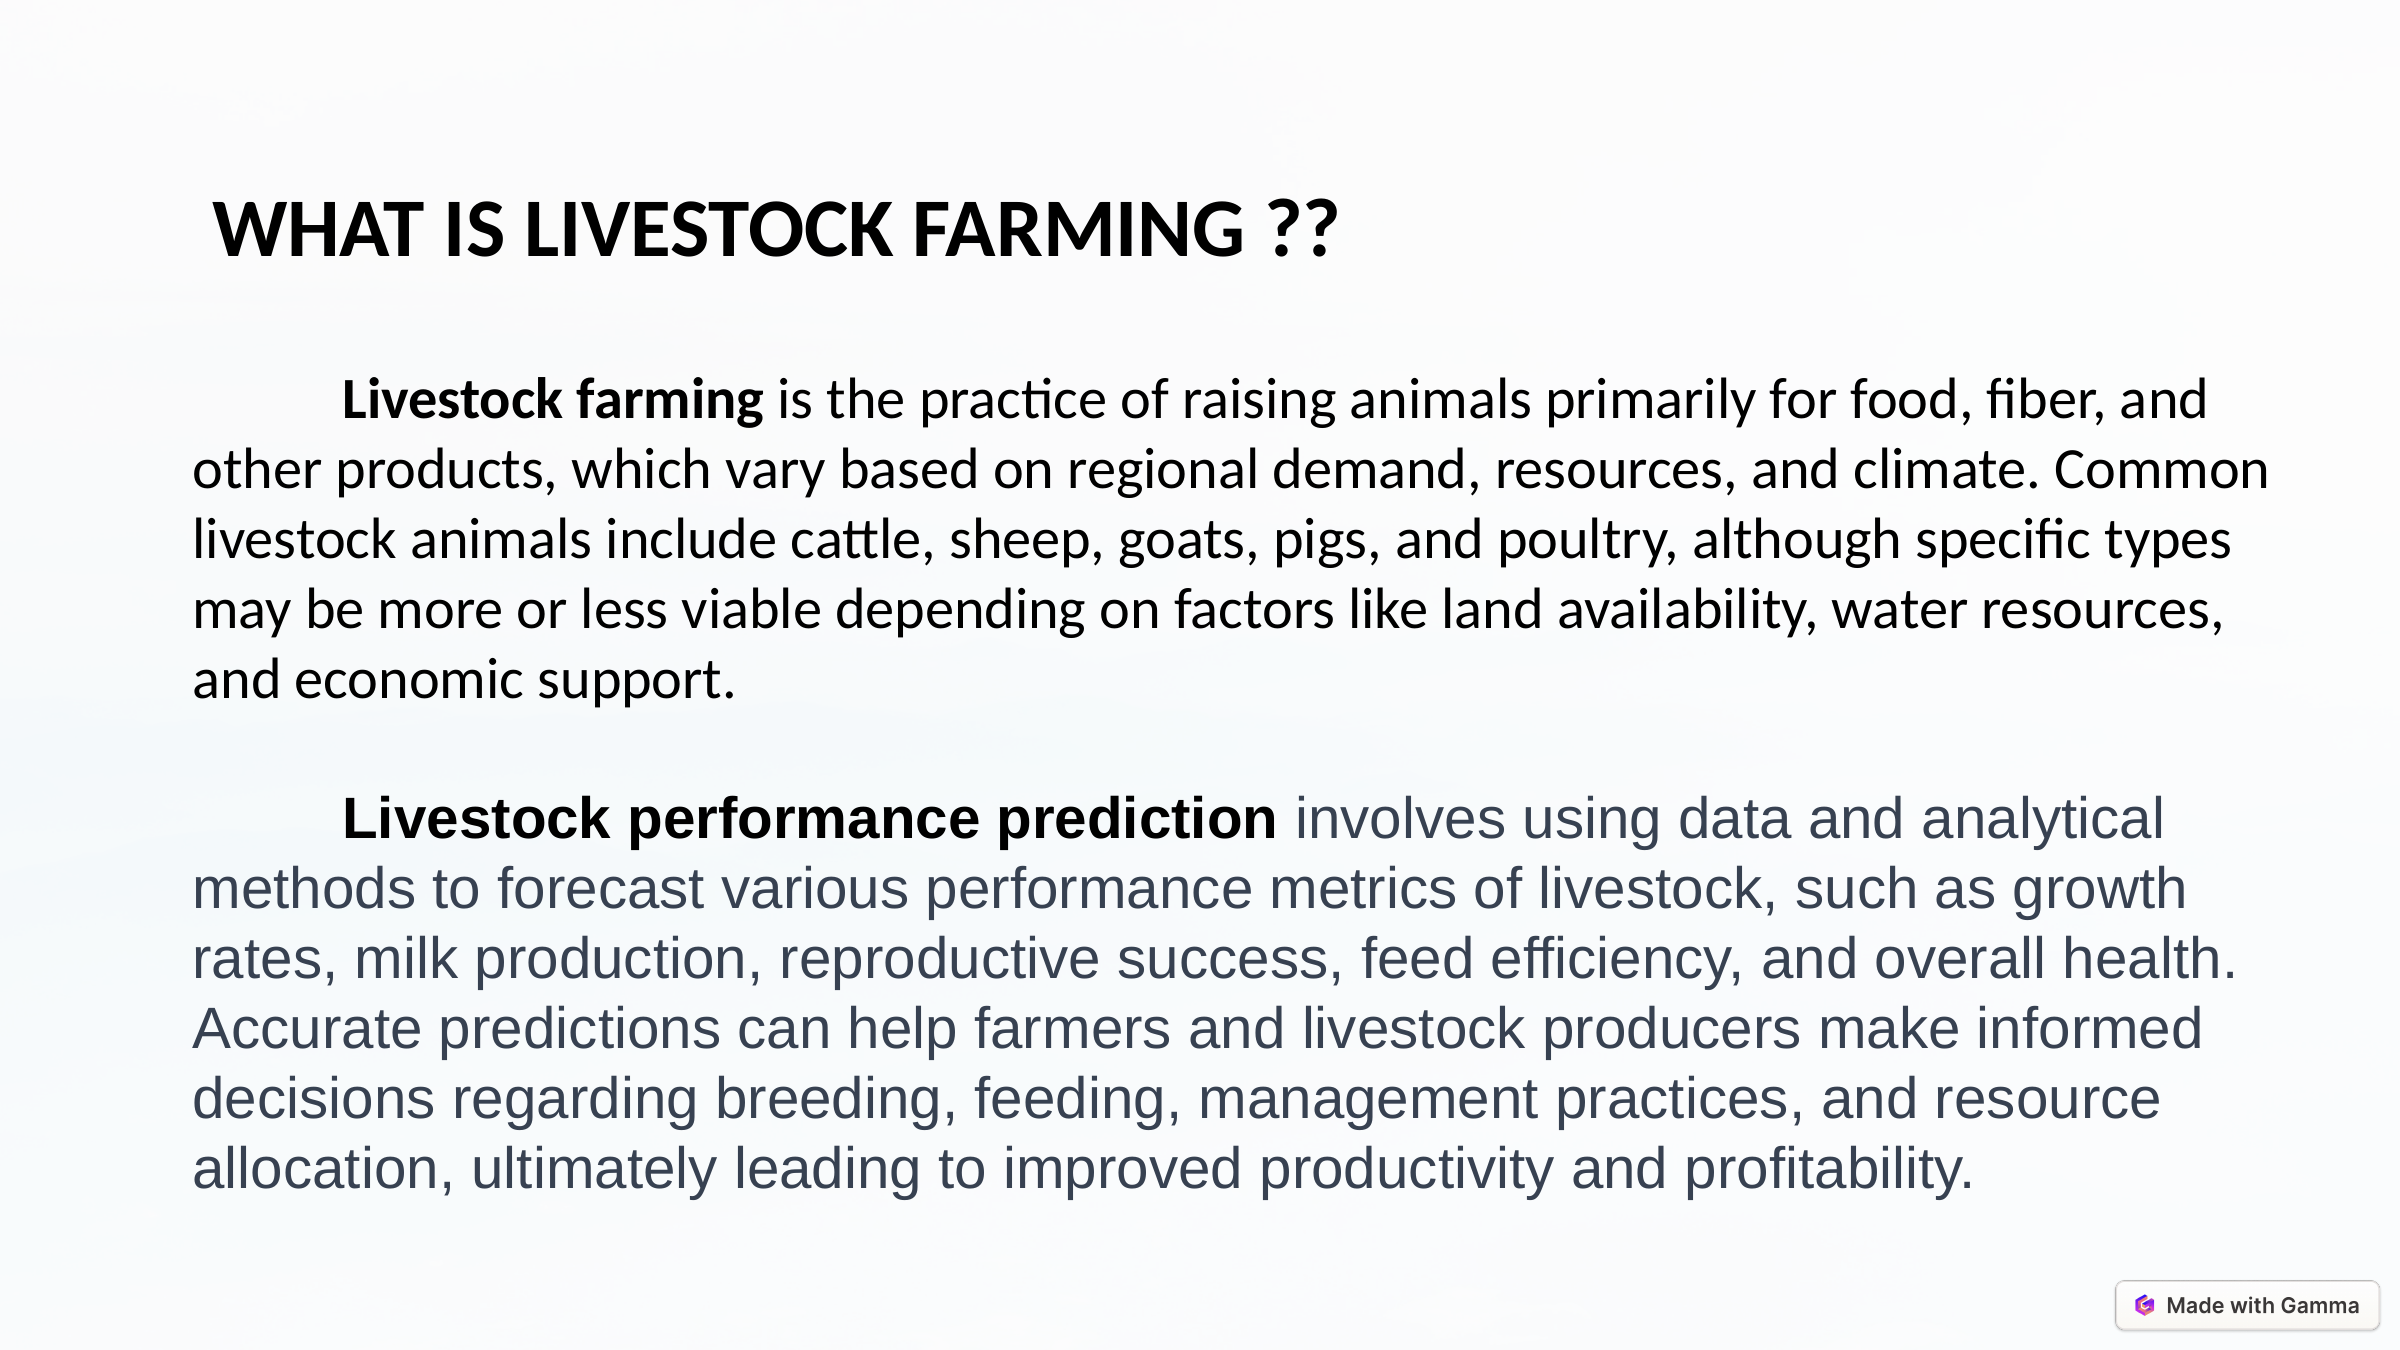

WHAT IS LIVESTOCK FARMING ??
	Livestock farming is the practice of raising animals primarily for food, fiber, and other products, which vary based on regional demand, resources, and climate. Common livestock animals include cattle, sheep, goats, pigs, and poultry, although specific types may be more or less viable depending on factors like land availability, water resources, and economic support.

	Livestock performance prediction involves using data and analytical methods to forecast various performance metrics of livestock, such as growth rates, milk production, reproductive success, feed efficiency, and overall health. Accurate predictions can help farmers and livestock producers make informed decisions regarding breeding, feeding, management practices, and resource allocation, ultimately leading to improved productivity and profitability.